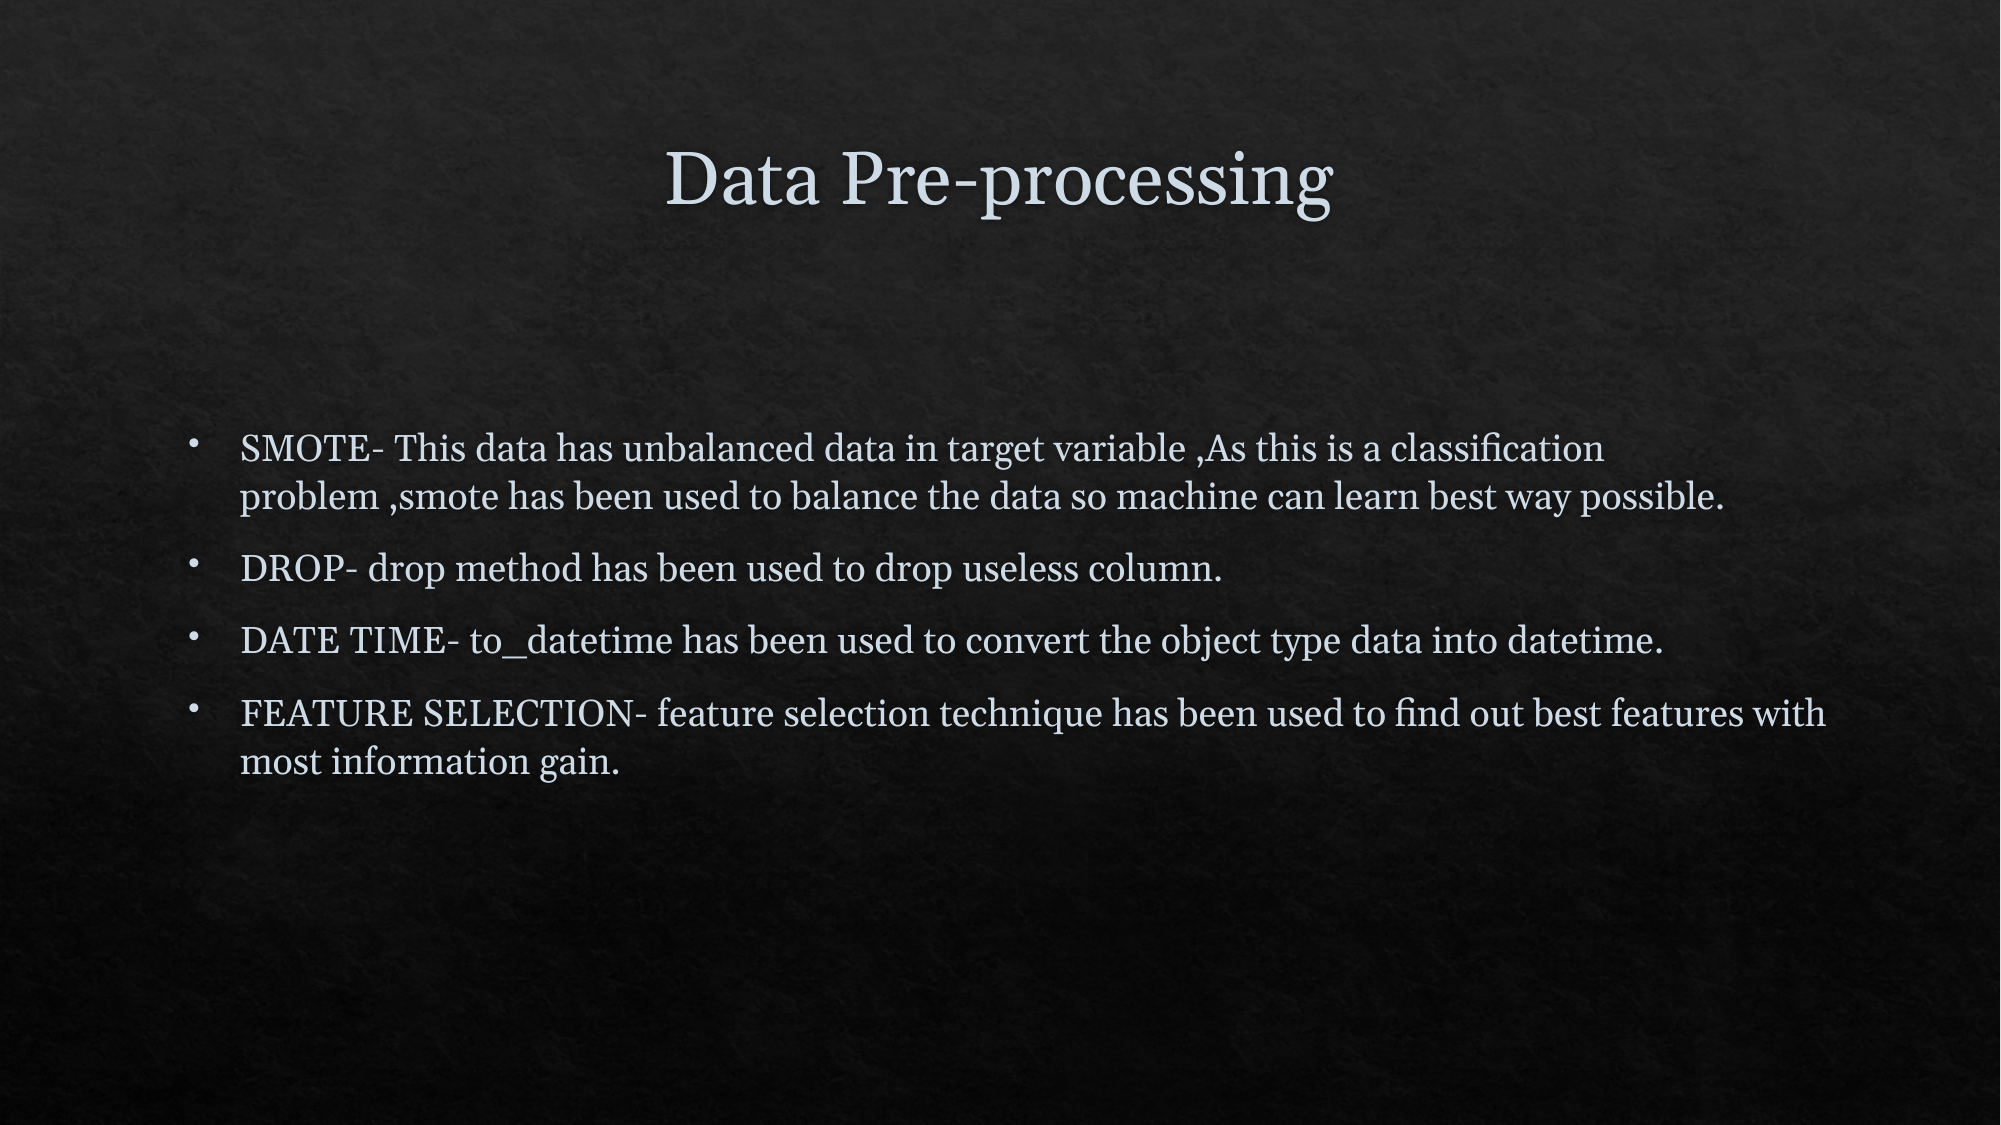

# Data Pre-processing

SMOTE- This data has unbalanced data in target variable ,As this is a classification problem ,smote has been used to balance the data so machine can learn best way possible.
DROP- drop method has been used to drop useless column.
DATE TIME- to_datetime has been used to convert the object type data into datetime.
FEATURE SELECTION- feature selection technique has been used to find out best features with most information gain.